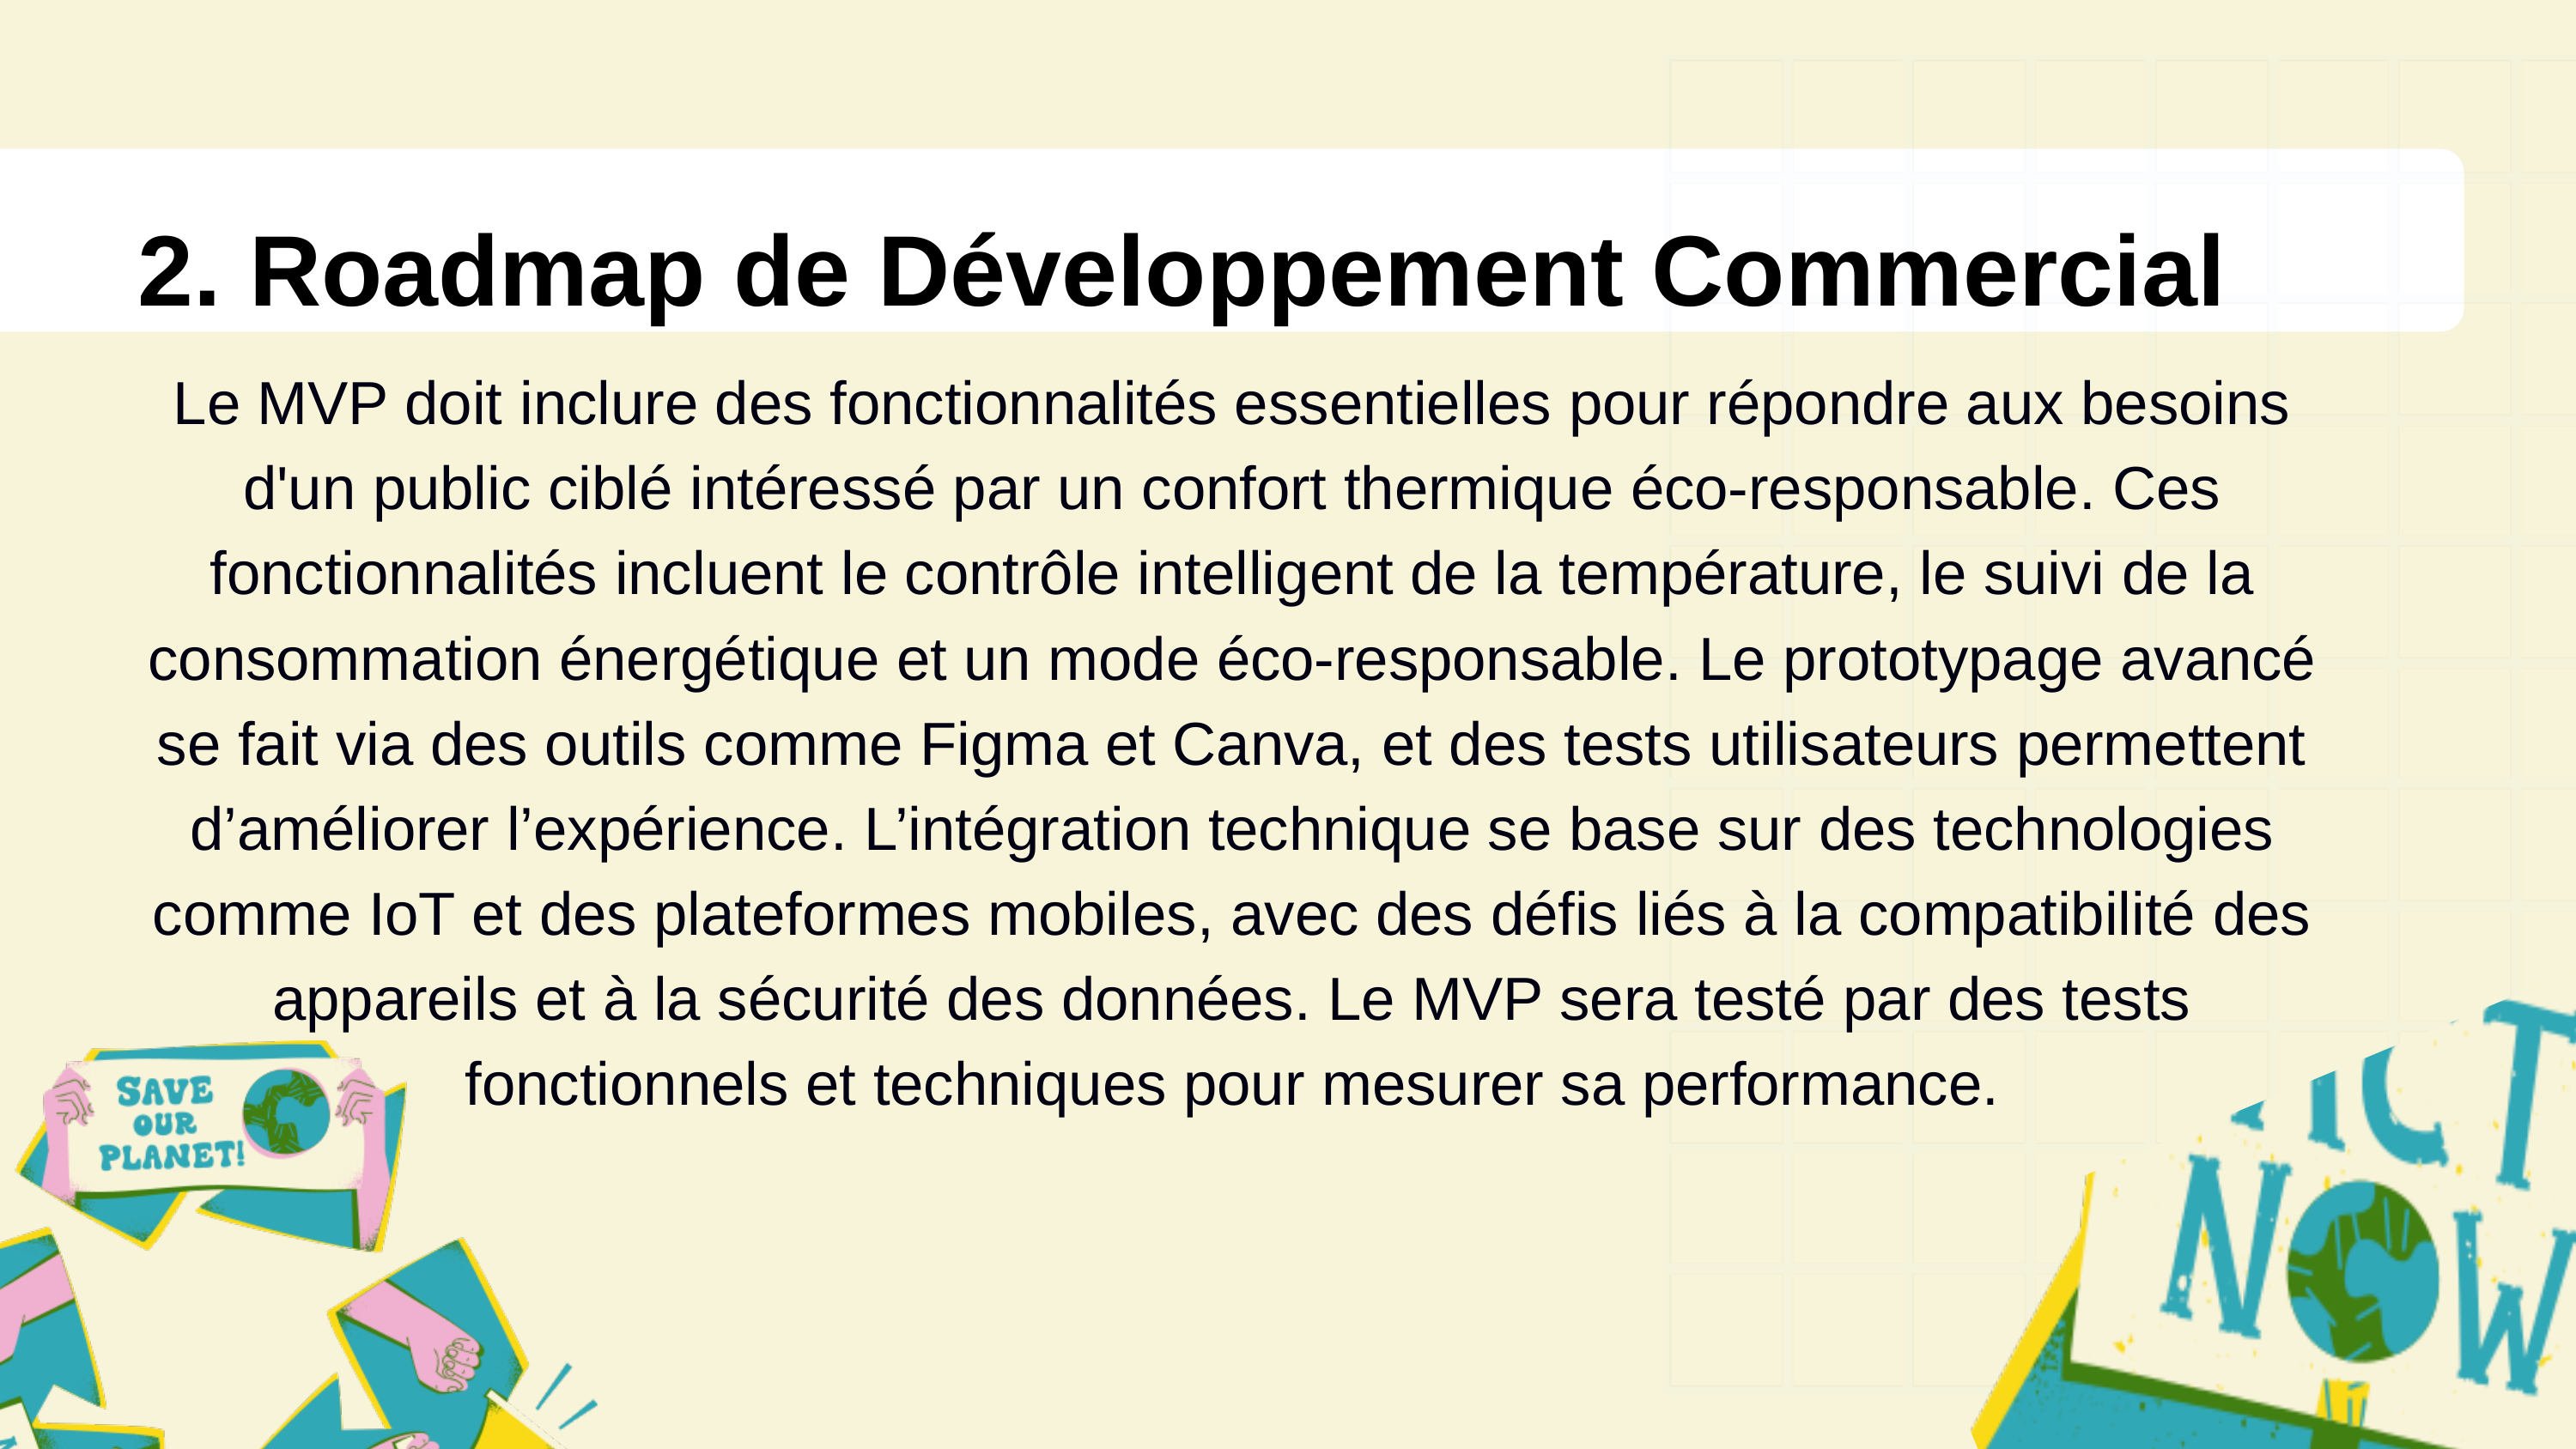

2. Roadmap de Développement Commercial

Le MVP doit inclure des fonctionnalités essentielles pour répondre aux besoins d'un public ciblé intéressé par un confort thermique éco-responsable. Ces fonctionnalités incluent le contrôle intelligent de la température, le suivi de la consommation énergétique et un mode éco-responsable. Le prototypage avancé se fait via des outils comme Figma et Canva, et des tests utilisateurs permettent d’améliorer l’expérience. L’intégration technique se base sur des technologies comme IoT et des plateformes mobiles, avec des défis liés à la compatibilité des appareils et à la sécurité des données. Le MVP sera testé par des tests fonctionnels et techniques pour mesurer sa performance.